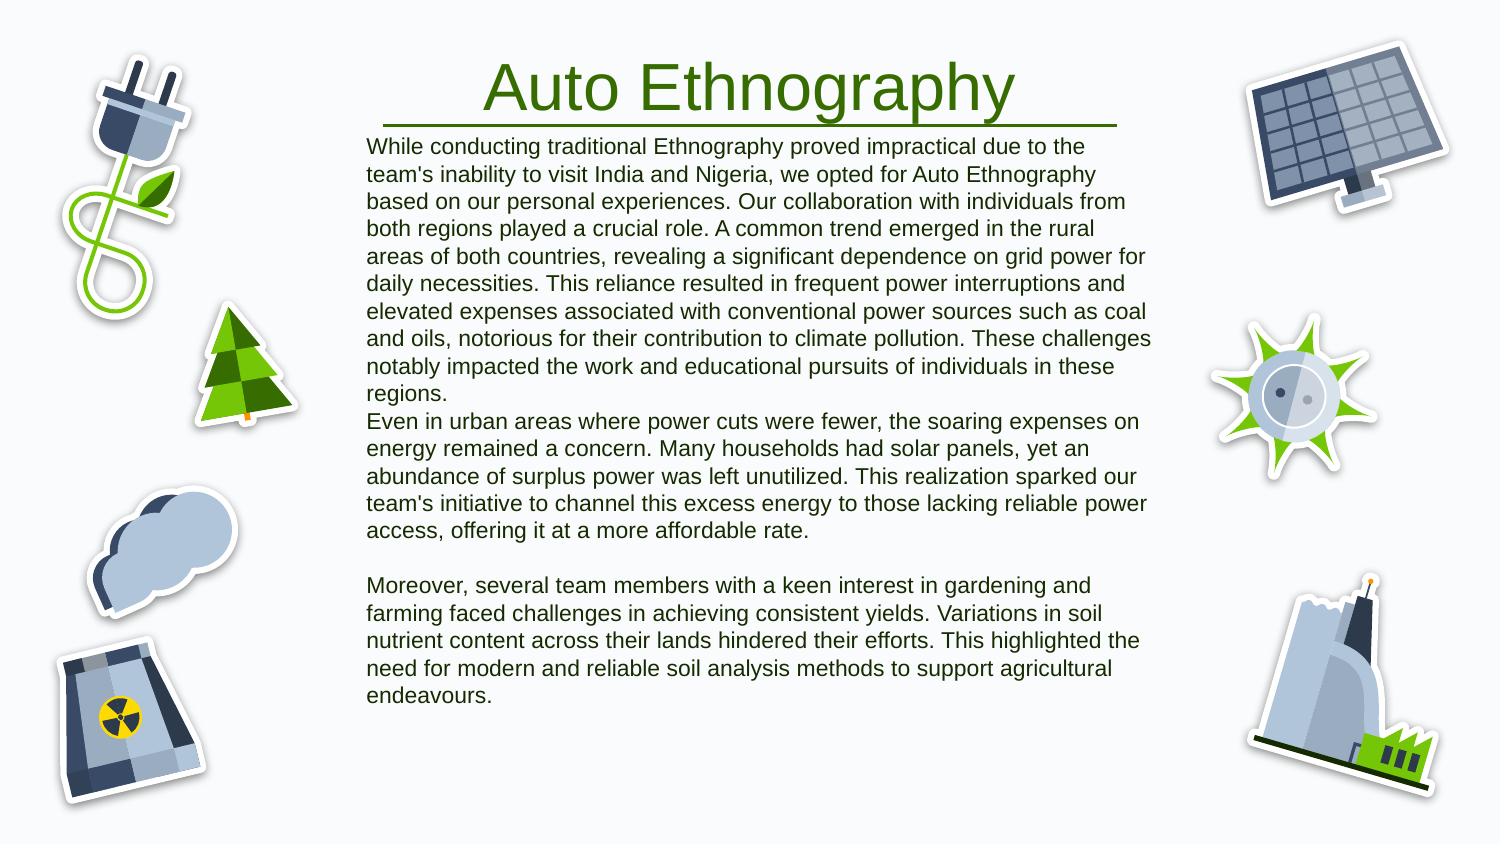

# Auto Ethnography

While conducting traditional Ethnography proved impractical due to the team's inability to visit India and Nigeria, we opted for Auto Ethnography based on our personal experiences. Our collaboration with individuals from both regions played a crucial role. A common trend emerged in the rural areas of both countries, revealing a significant dependence on grid power for daily necessities. This reliance resulted in frequent power interruptions and elevated expenses associated with conventional power sources such as coal and oils, notorious for their contribution to climate pollution. These challenges notably impacted the work and educational pursuits of individuals in these regions.
Even in urban areas where power cuts were fewer, the soaring expenses on energy remained a concern. Many households had solar panels, yet an abundance of surplus power was left unutilized. This realization sparked our team's initiative to channel this excess energy to those lacking reliable power access, offering it at a more affordable rate.

Moreover, several team members with a keen interest in gardening and farming faced challenges in achieving consistent yields. Variations in soil nutrient content across their lands hindered their efforts. This highlighted the need for modern and reliable soil analysis methods to support agricultural endeavours.